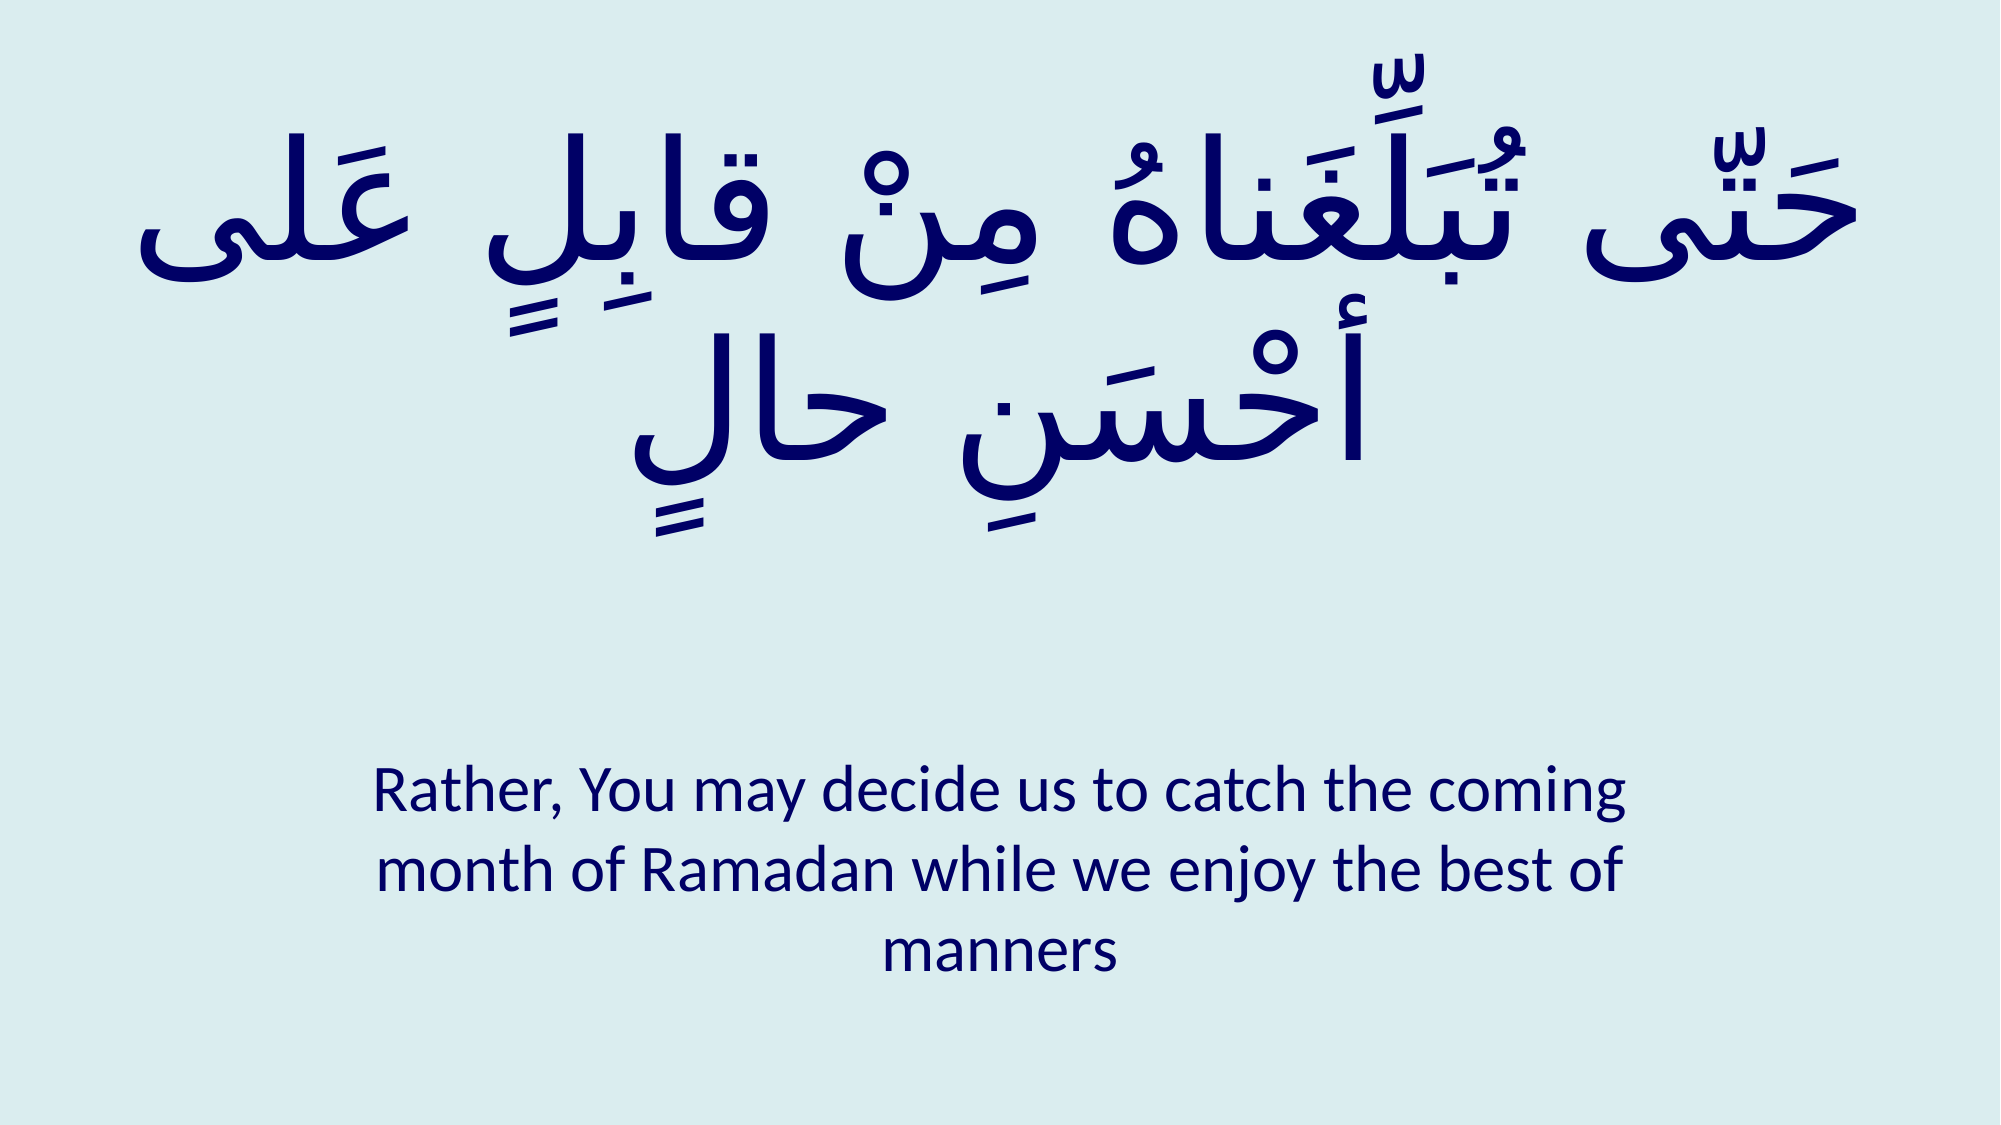

# حَتّى تُبَلِّغَناهُ مِنْ قابِلٍ عَلى أحْسَنِ حالٍ
Rather, You may decide us to catch the coming month of Ramadan while we enjoy the best of manners